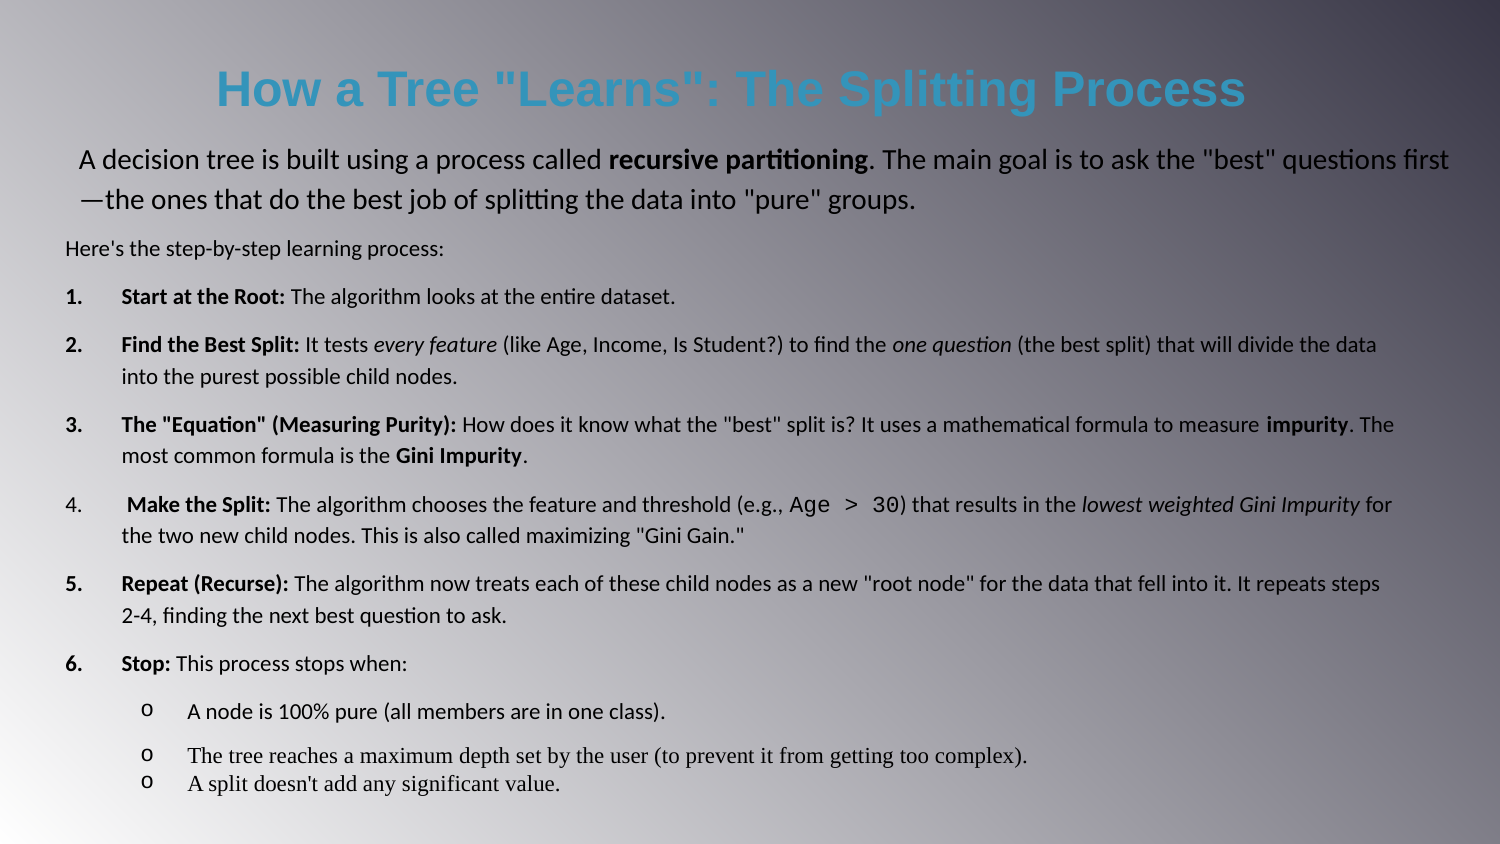

How a Tree "Learns": The Splitting Process
A decision tree is built using a process called recursive partitioning. The main goal is to ask the "best" questions first—the ones that do the best job of splitting the data into "pure" groups.
Here's the step-by-step learning process:
Start at the Root: The algorithm looks at the entire dataset.
Find the Best Split: It tests every feature (like Age, Income, Is Student?) to find the one question (the best split) that will divide the data into the purest possible child nodes.
The "Equation" (Measuring Purity): How does it know what the "best" split is? It uses a mathematical formula to measure impurity. The most common formula is the Gini Impurity.
 Make the Split: The algorithm chooses the feature and threshold (e.g., Age > 30) that results in the lowest weighted Gini Impurity for the two new child nodes. This is also called maximizing "Gini Gain."
Repeat (Recurse): The algorithm now treats each of these child nodes as a new "root node" for the data that fell into it. It repeats steps 2-4, finding the next best question to ask.
Stop: This process stops when:
A node is 100% pure (all members are in one class).
The tree reaches a maximum depth set by the user (to prevent it from getting too complex).
A split doesn't add any significant value.